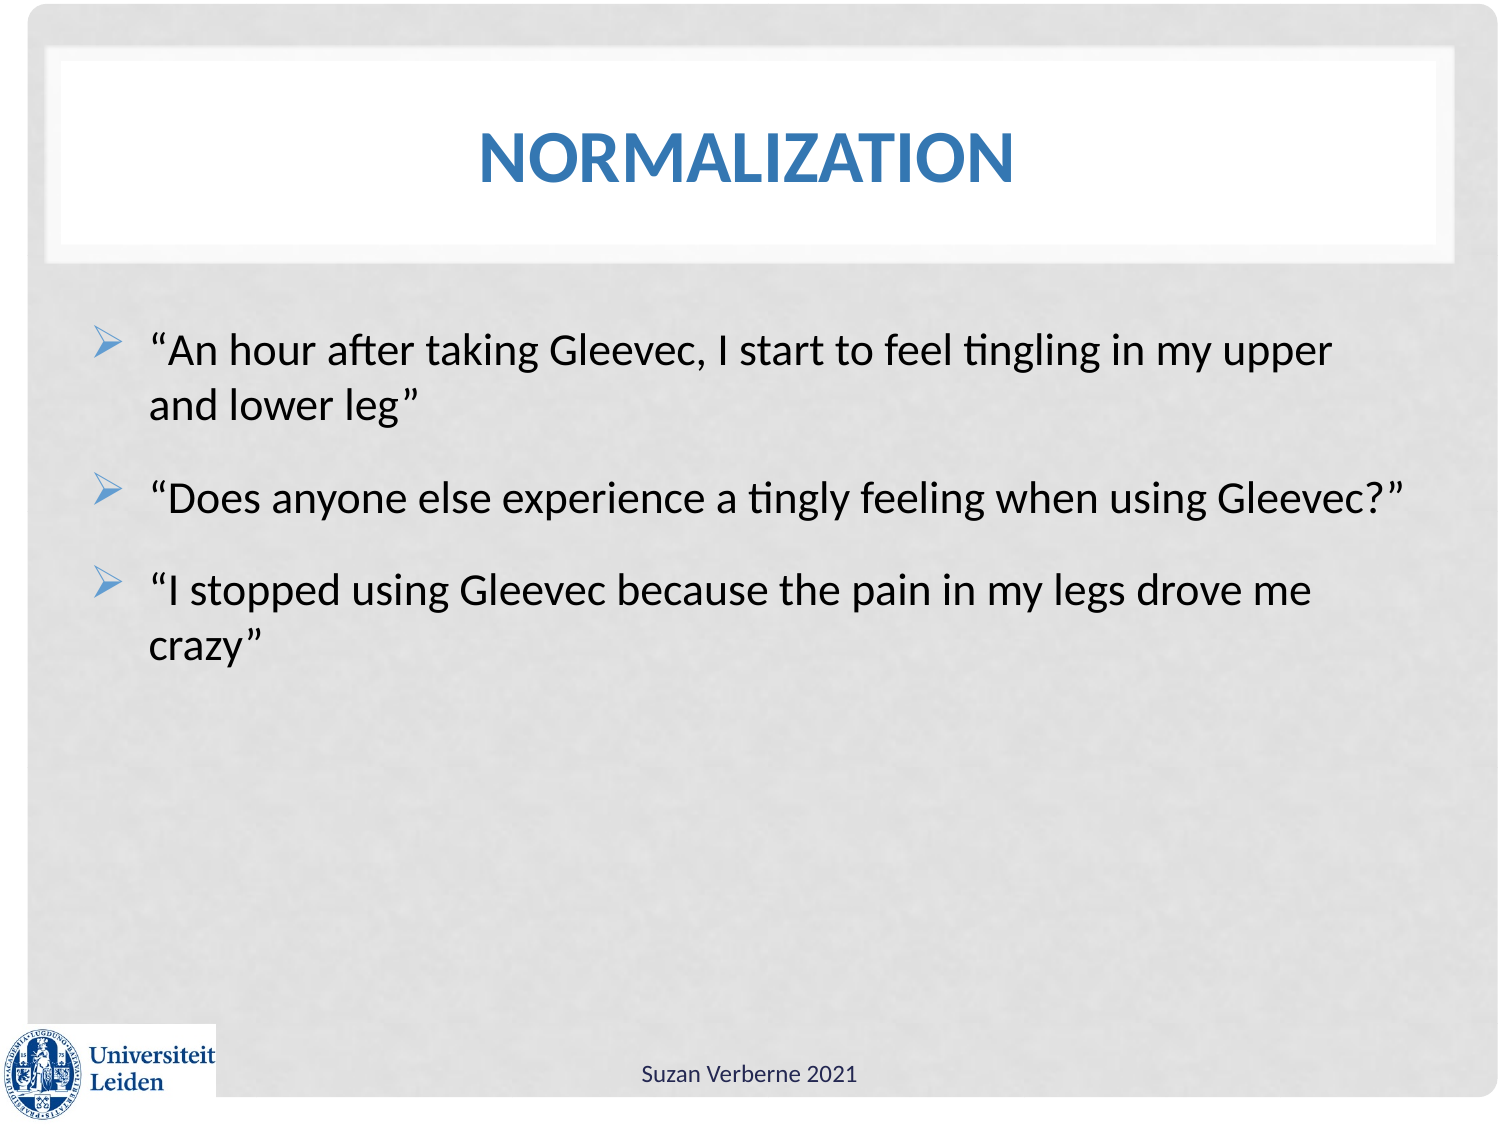

# Normalization
“An hour after taking Gleevec, I start to feel tingling in my upper and lower leg”
“Does anyone else experience a tingly feeling when using Gleevec?”
“I stopped using Gleevec because the pain in my legs drove me crazy”
Suzan Verberne 2021